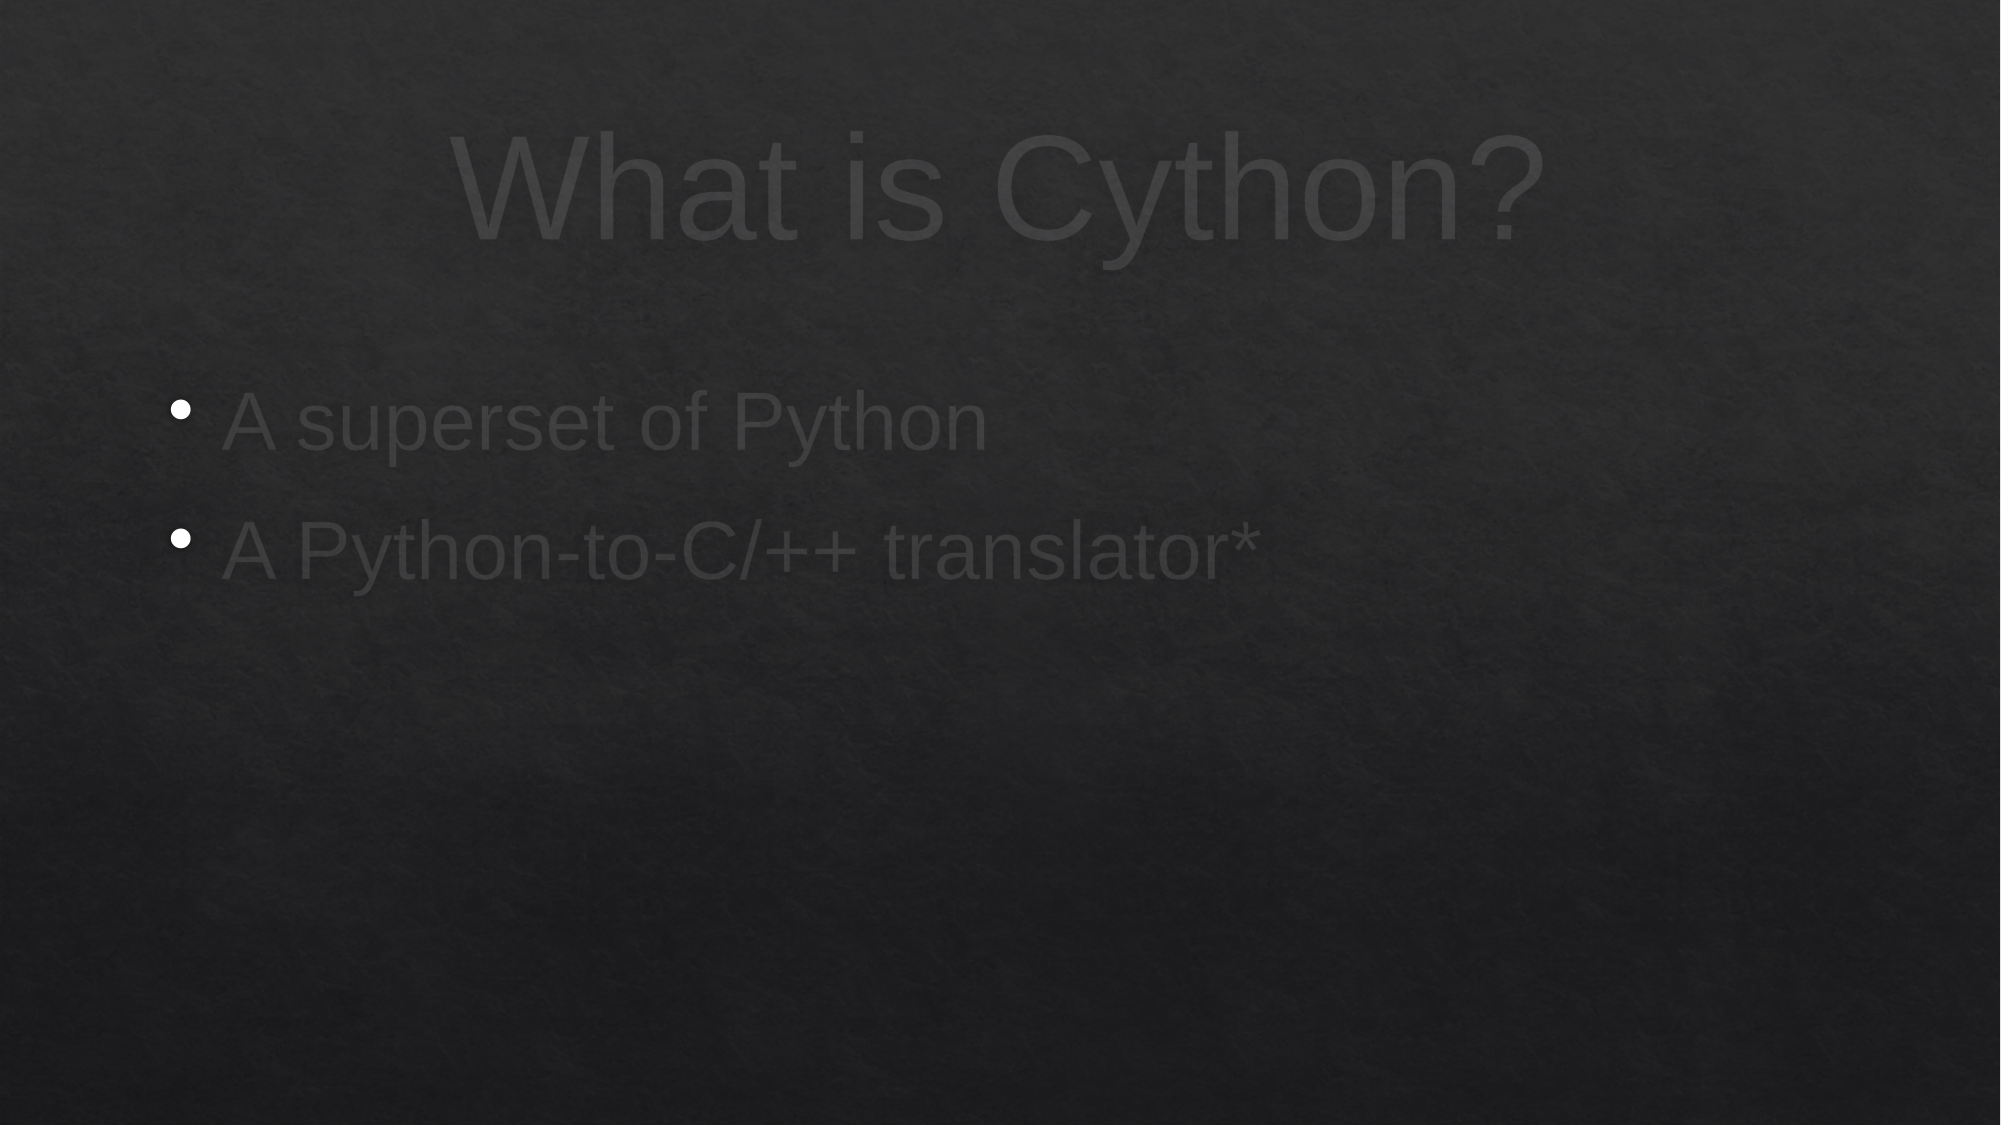

# What is Cython?
A superset of Python
A Python-to-C/++ translator*